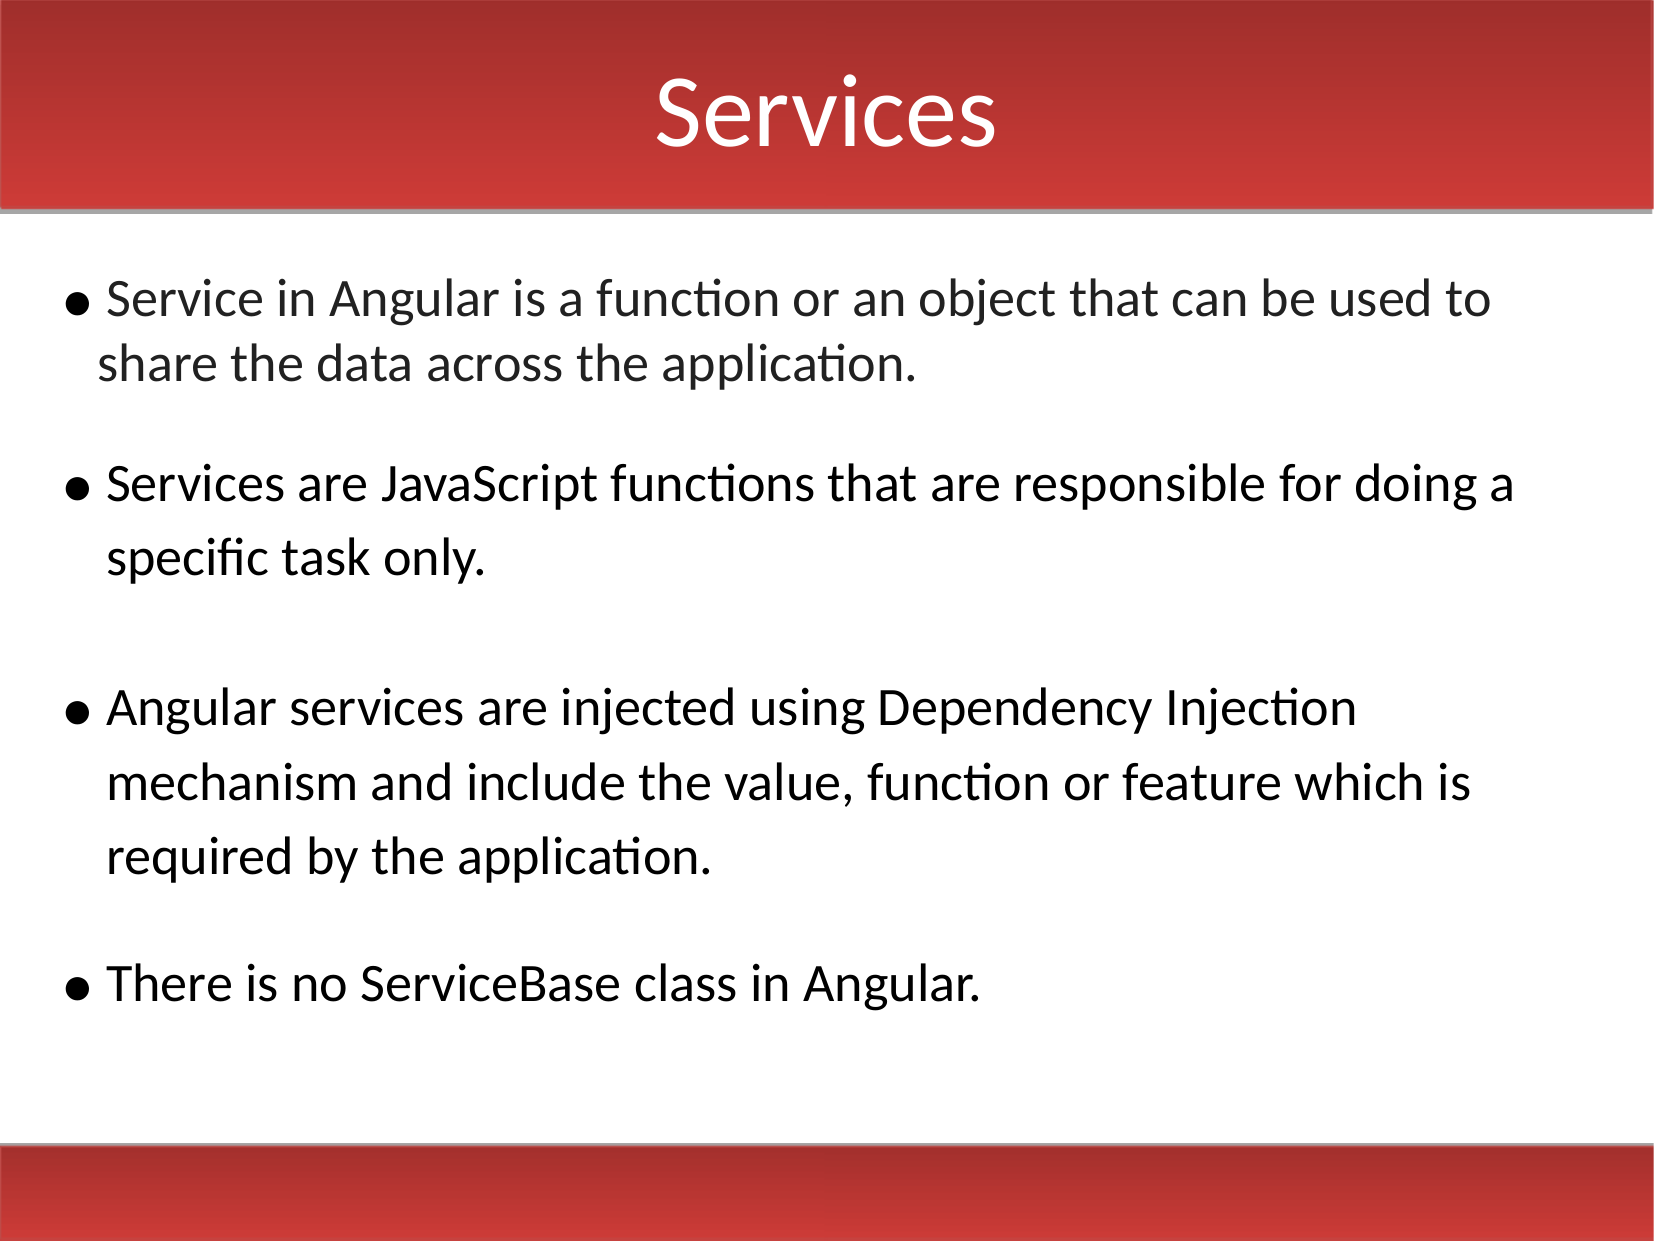

Services
 Service in Angular is a function or an object that can be used to
   share the data across the application.

Services are JavaScript functions that are responsible for doing a specific task only.

Angular services are injected using Dependency Injection mechanism and include the value, function or feature which is required by the application.

There is no ServiceBase class in Angular.
Picture title here